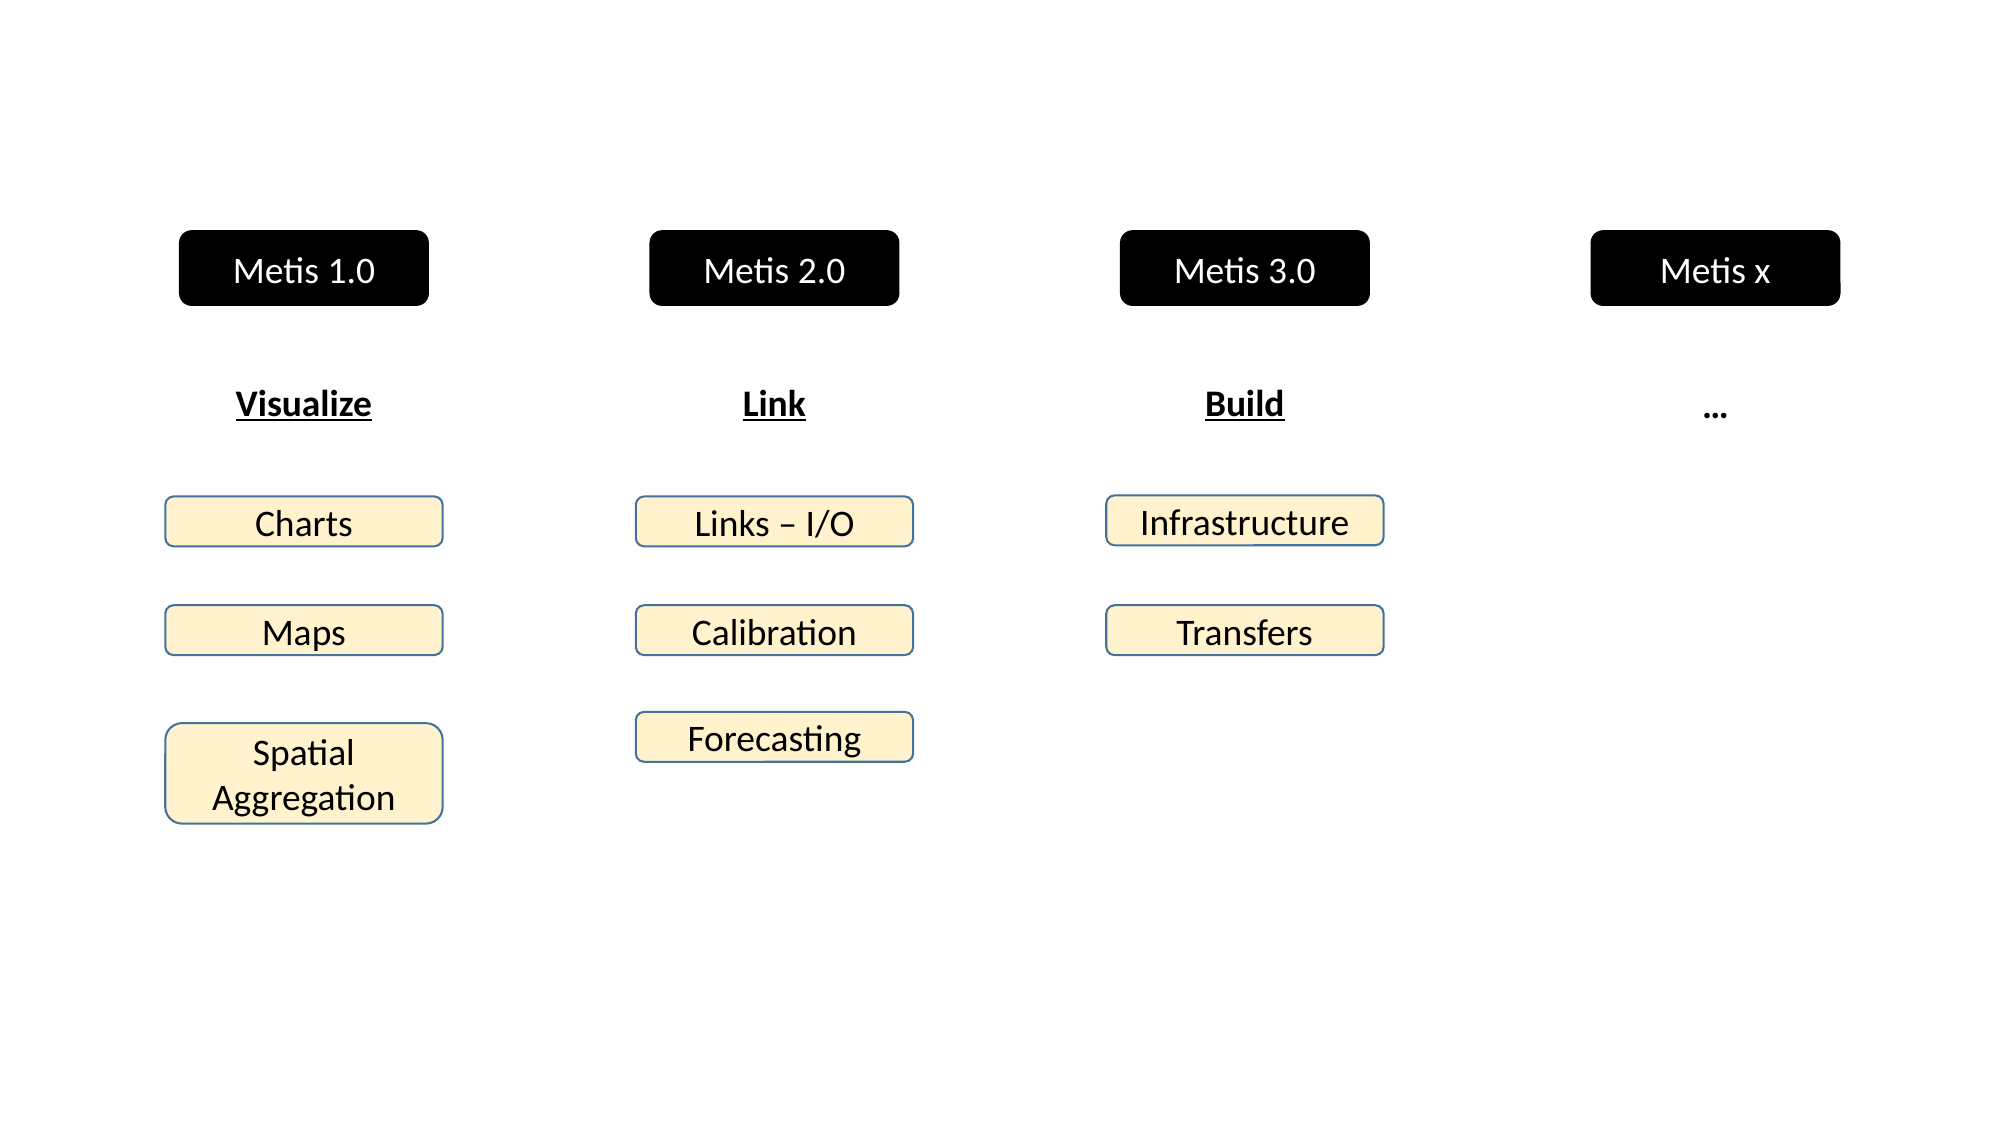

Metis x
Metis 3.0
Metis 1.0
Metis 2.0
Visualize
Link
Build
…
Infrastructure
Charts
Links – I/O
Maps
Calibration
Transfers
Forecasting
Spatial Aggregation